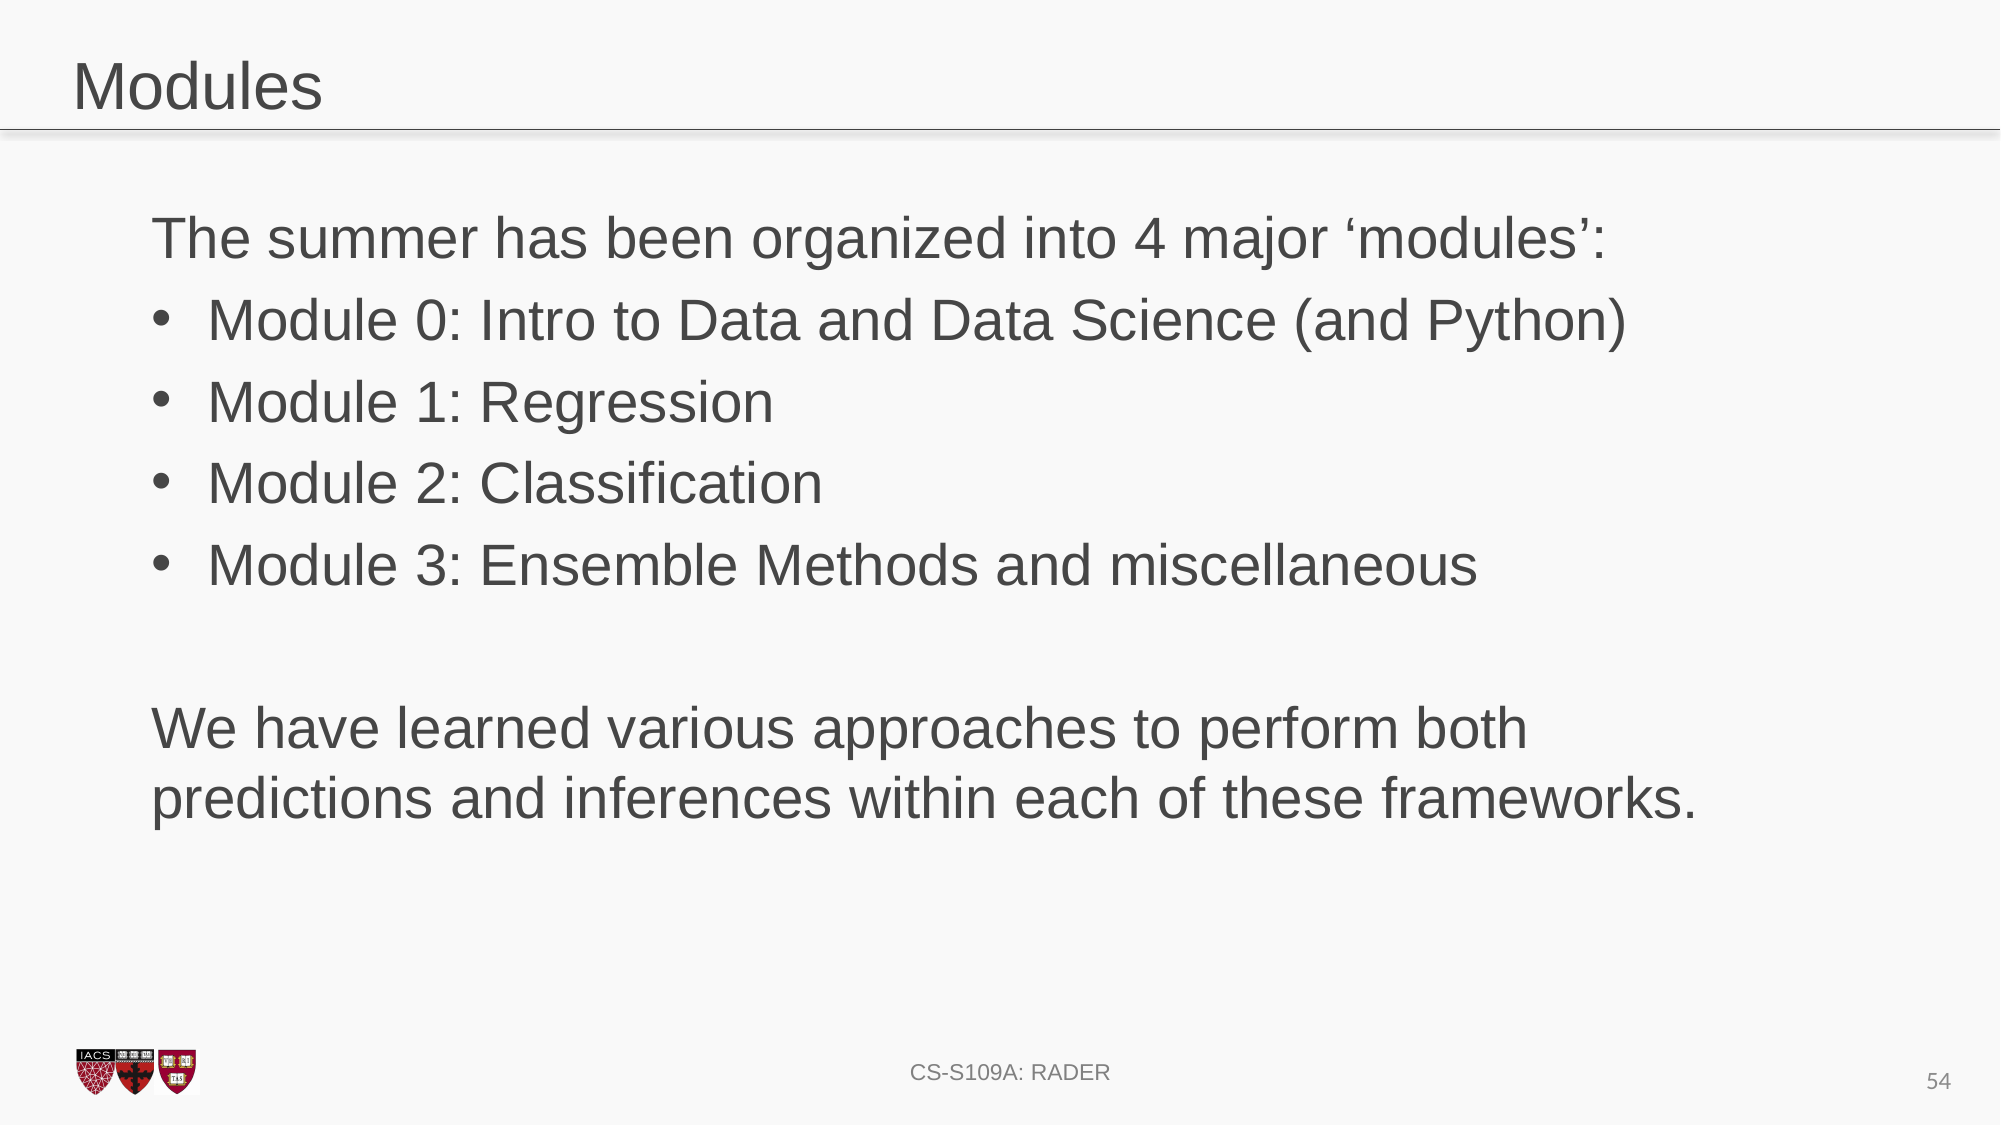

# Modules
The summer has been organized into 4 major ‘modules’:
Module 0: Intro to Data and Data Science (and Python)
Module 1: Regression
Module 2: Classification
Module 3: Ensemble Methods and miscellaneous

We have learned various approaches to perform both predictions and inferences within each of these frameworks.

54